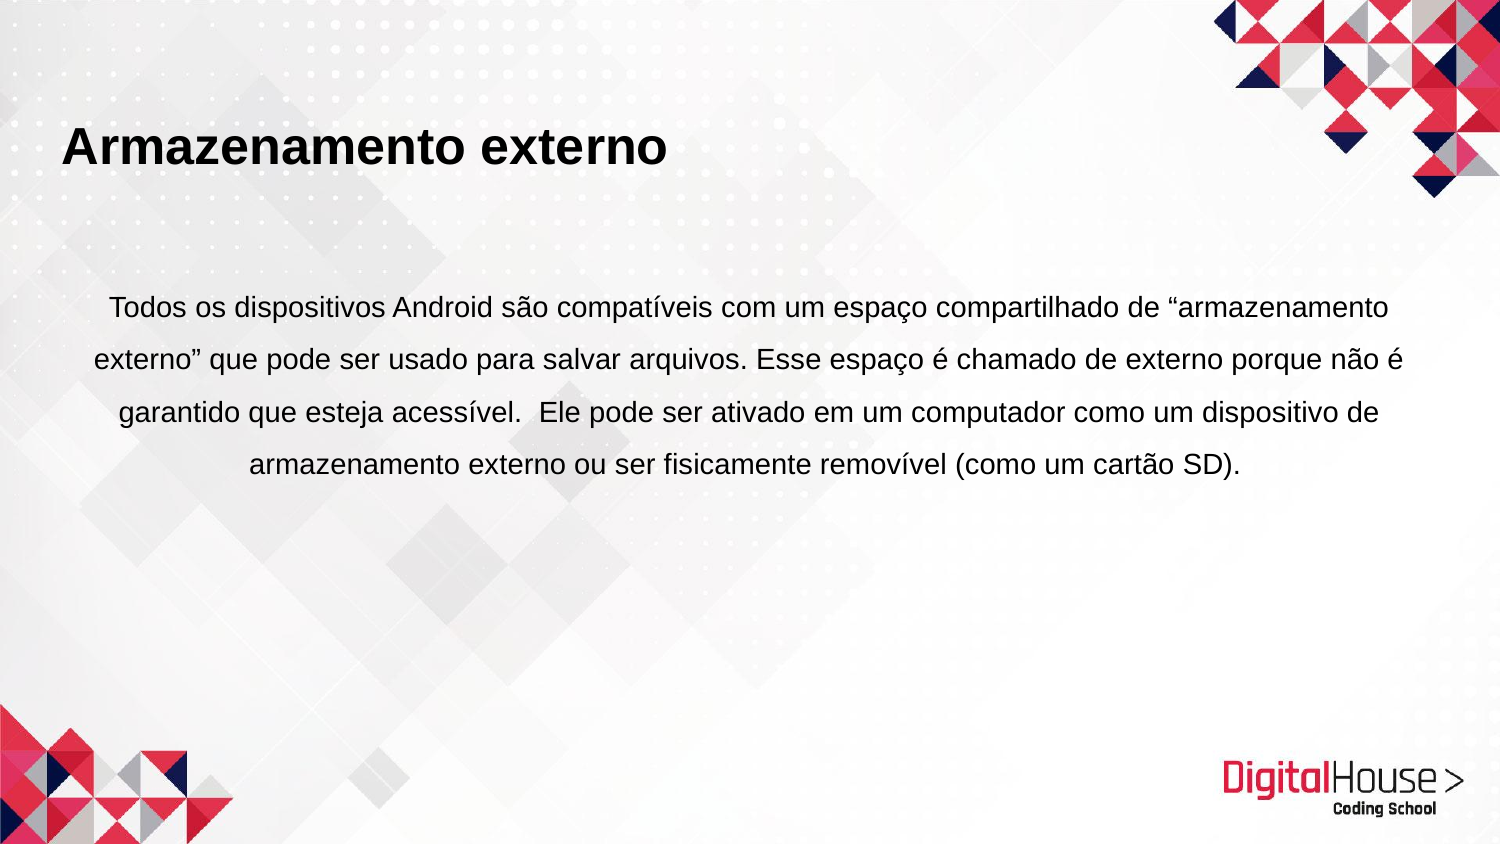

Armazenamento externo
Todos os dispositivos Android são compatíveis com um espaço compartilhado de “armazenamento externo” que pode ser usado para salvar arquivos. Esse espaço é chamado de externo porque não é garantido que esteja acessível.  Ele pode ser ativado em um computador como um dispositivo de armazenamento externo ou ser fisicamente removível (como um cartão SD).